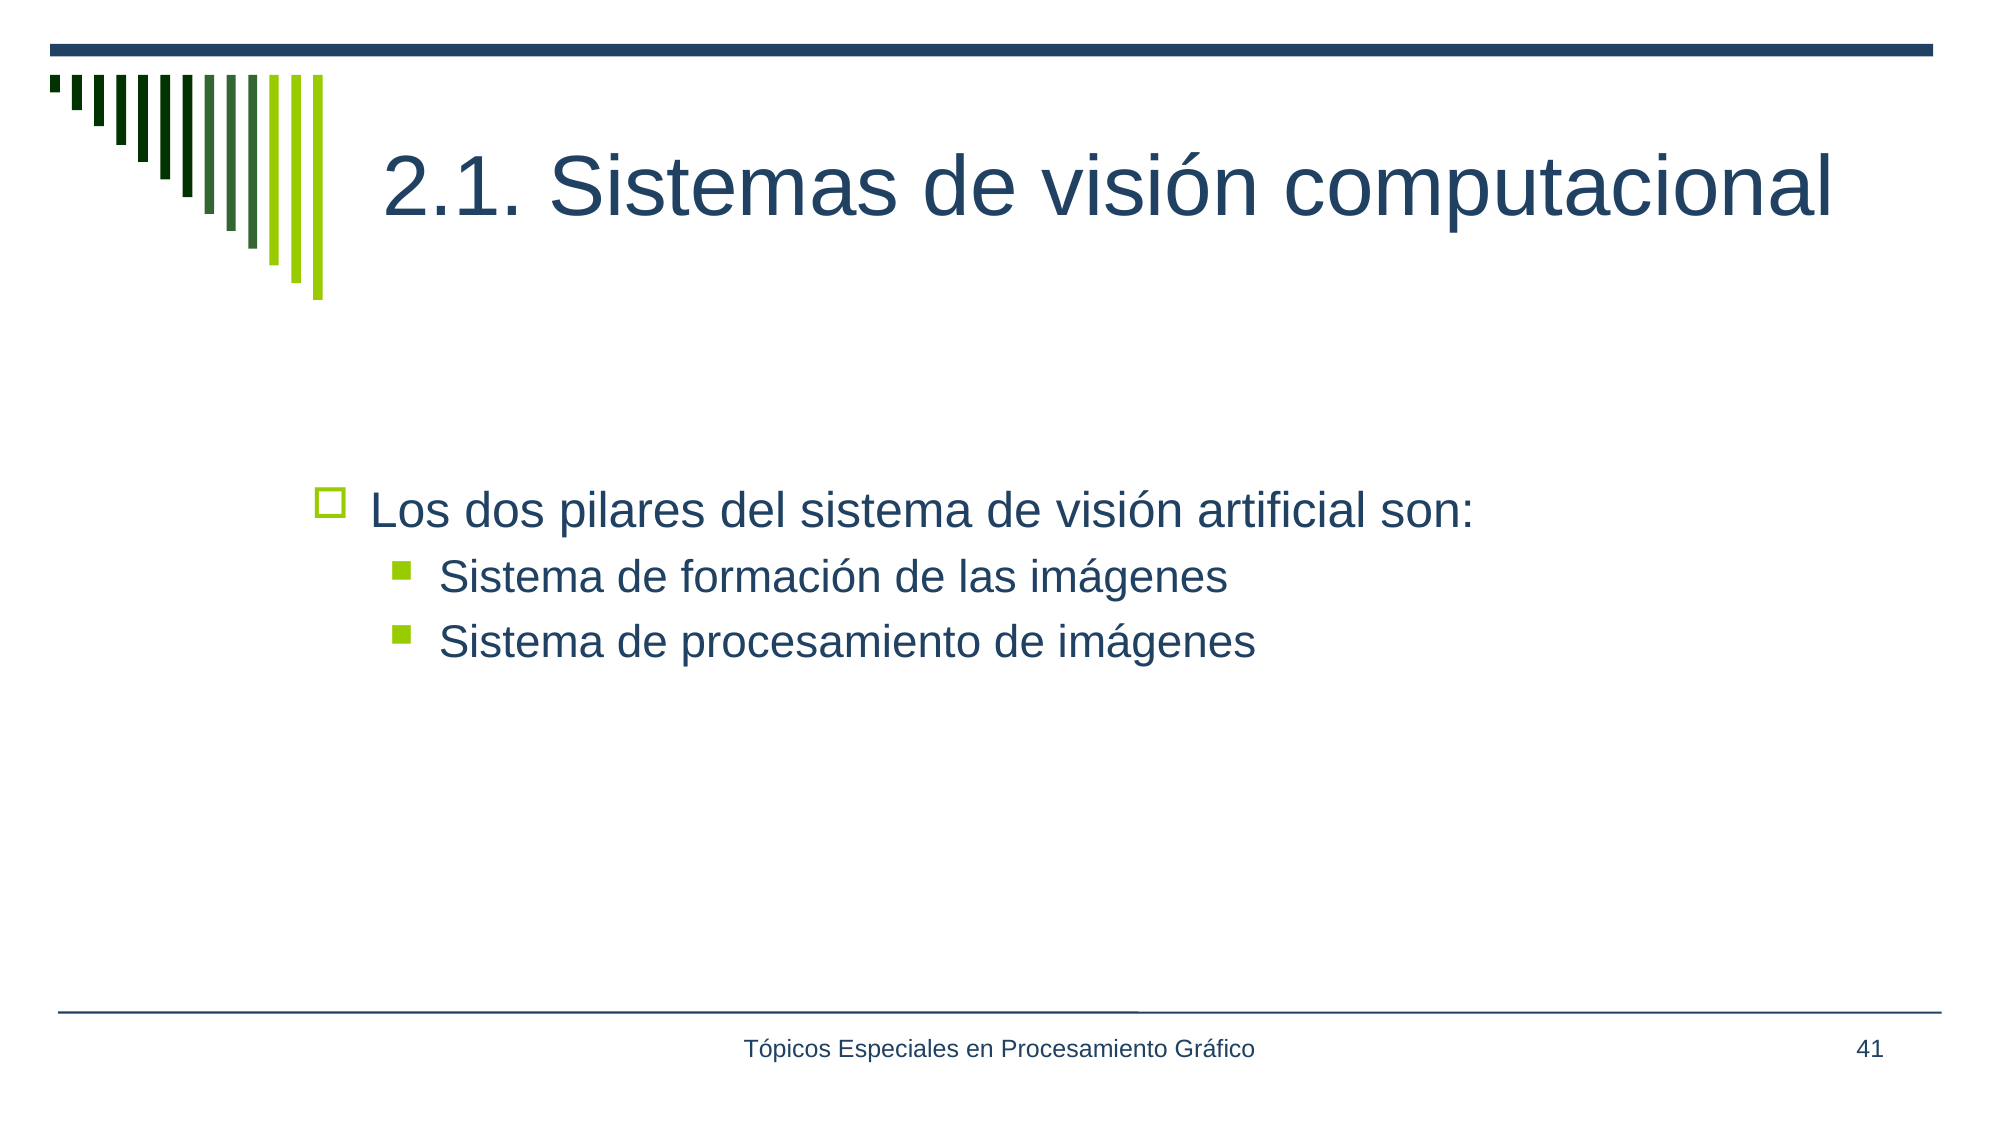

# 2.1. Sistemas de visión computacional
Los dos pilares del sistema de visión artificial son:
Sistema de formación de las imágenes
Sistema de procesamiento de imágenes
Tópicos Especiales en Procesamiento Gráfico
41